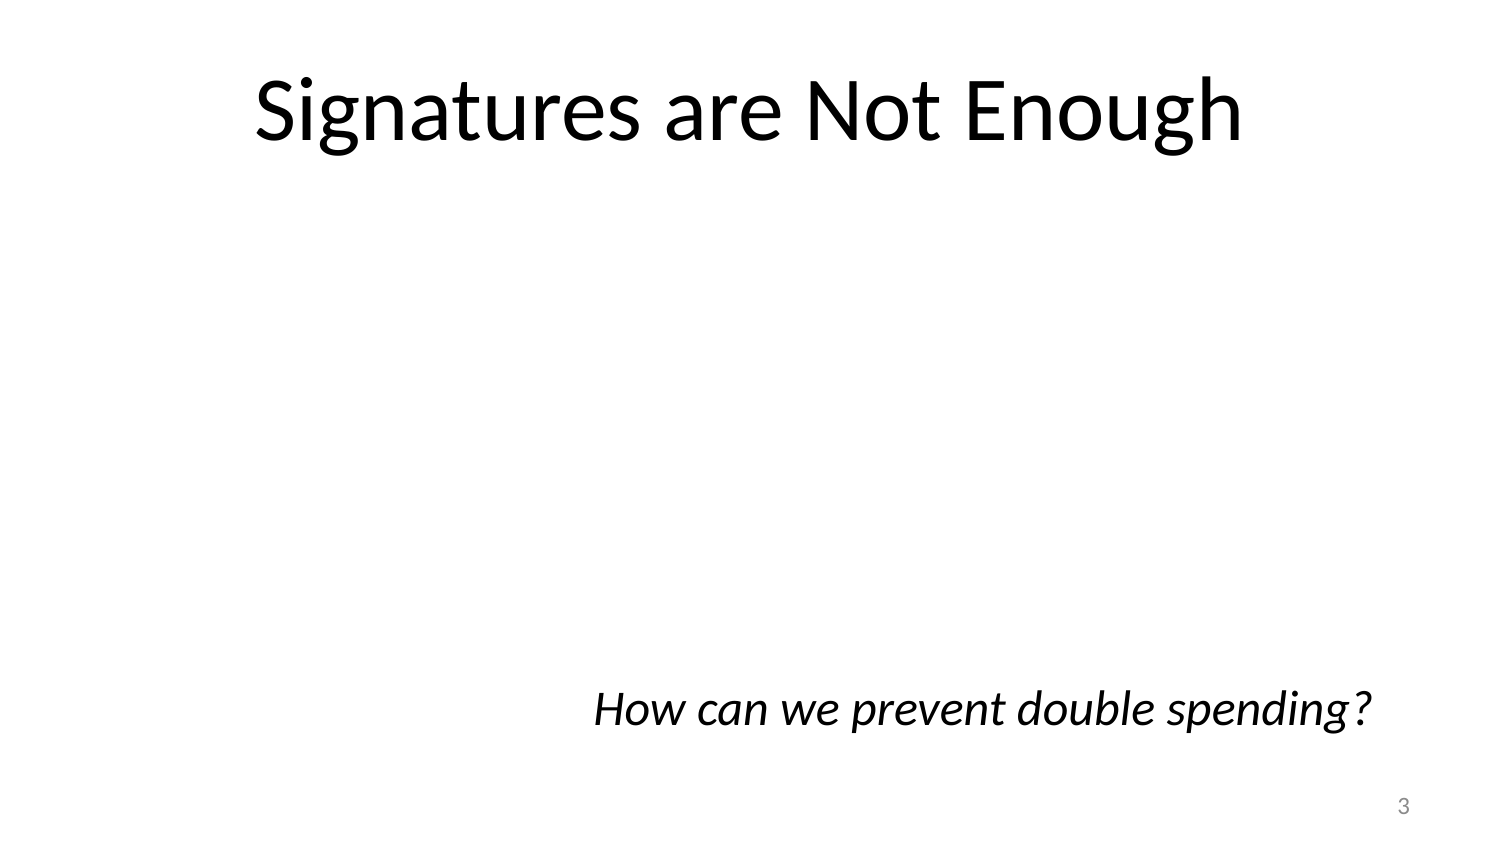

# Signatures are Not Enough
How can we prevent double spending?
3